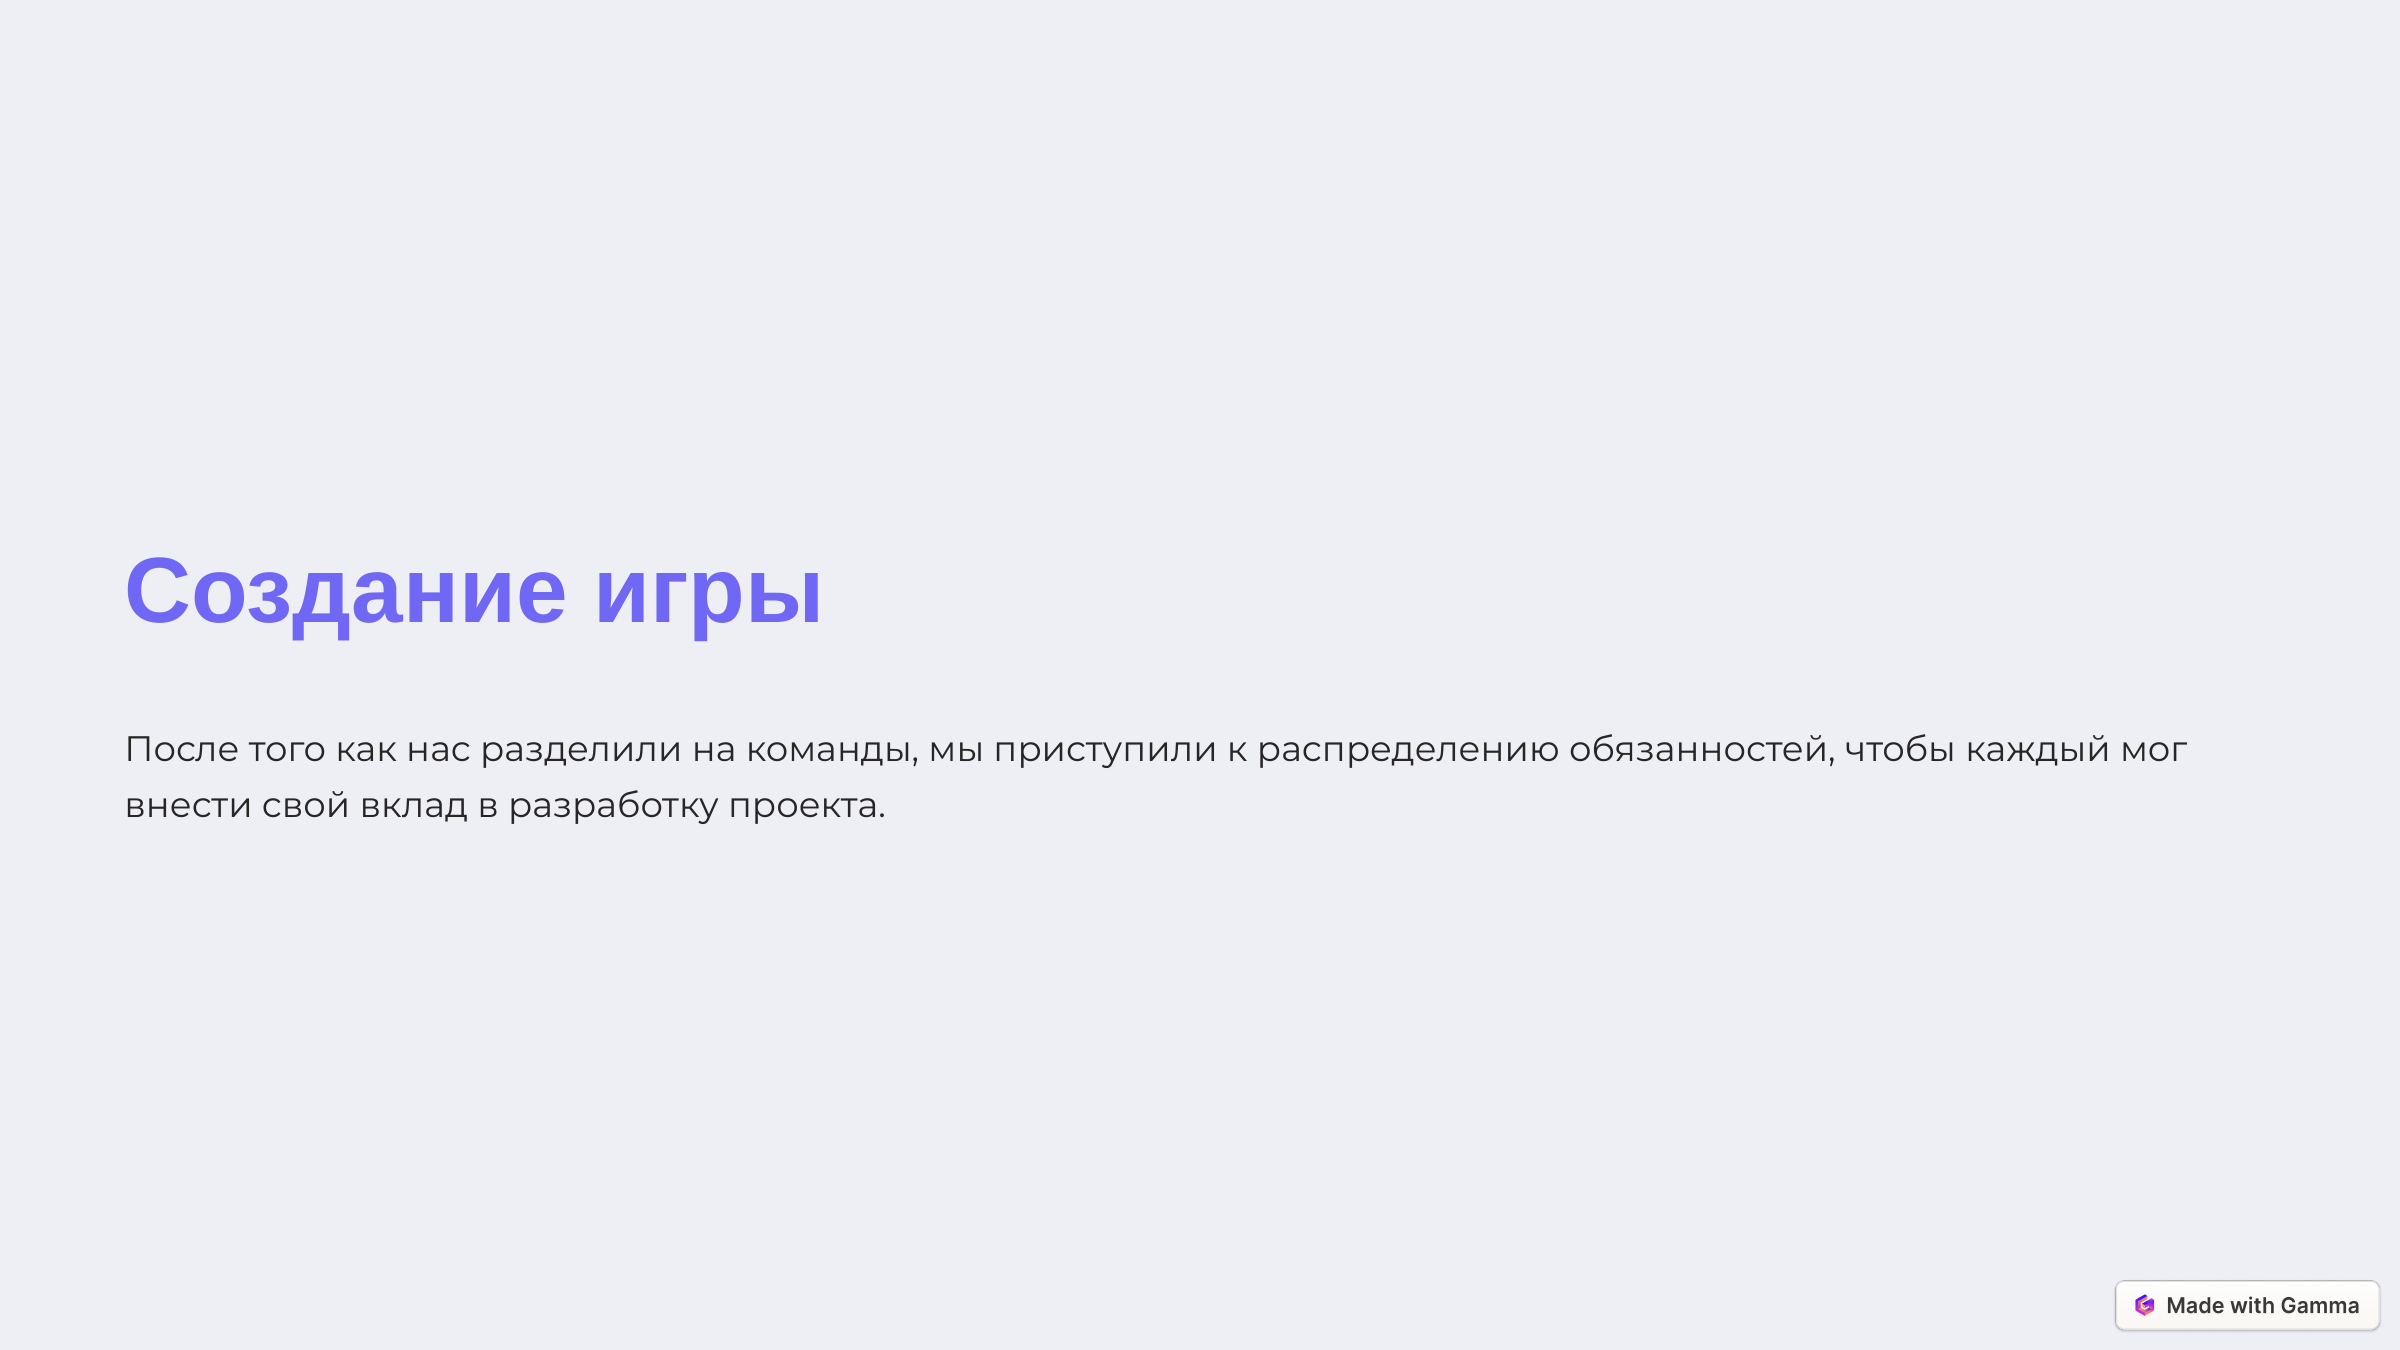

Создание игры
После того как нас разделили на команды, мы приступили к распределению обязанностей, чтобы каждый мог внести свой вклад в разработку проекта.